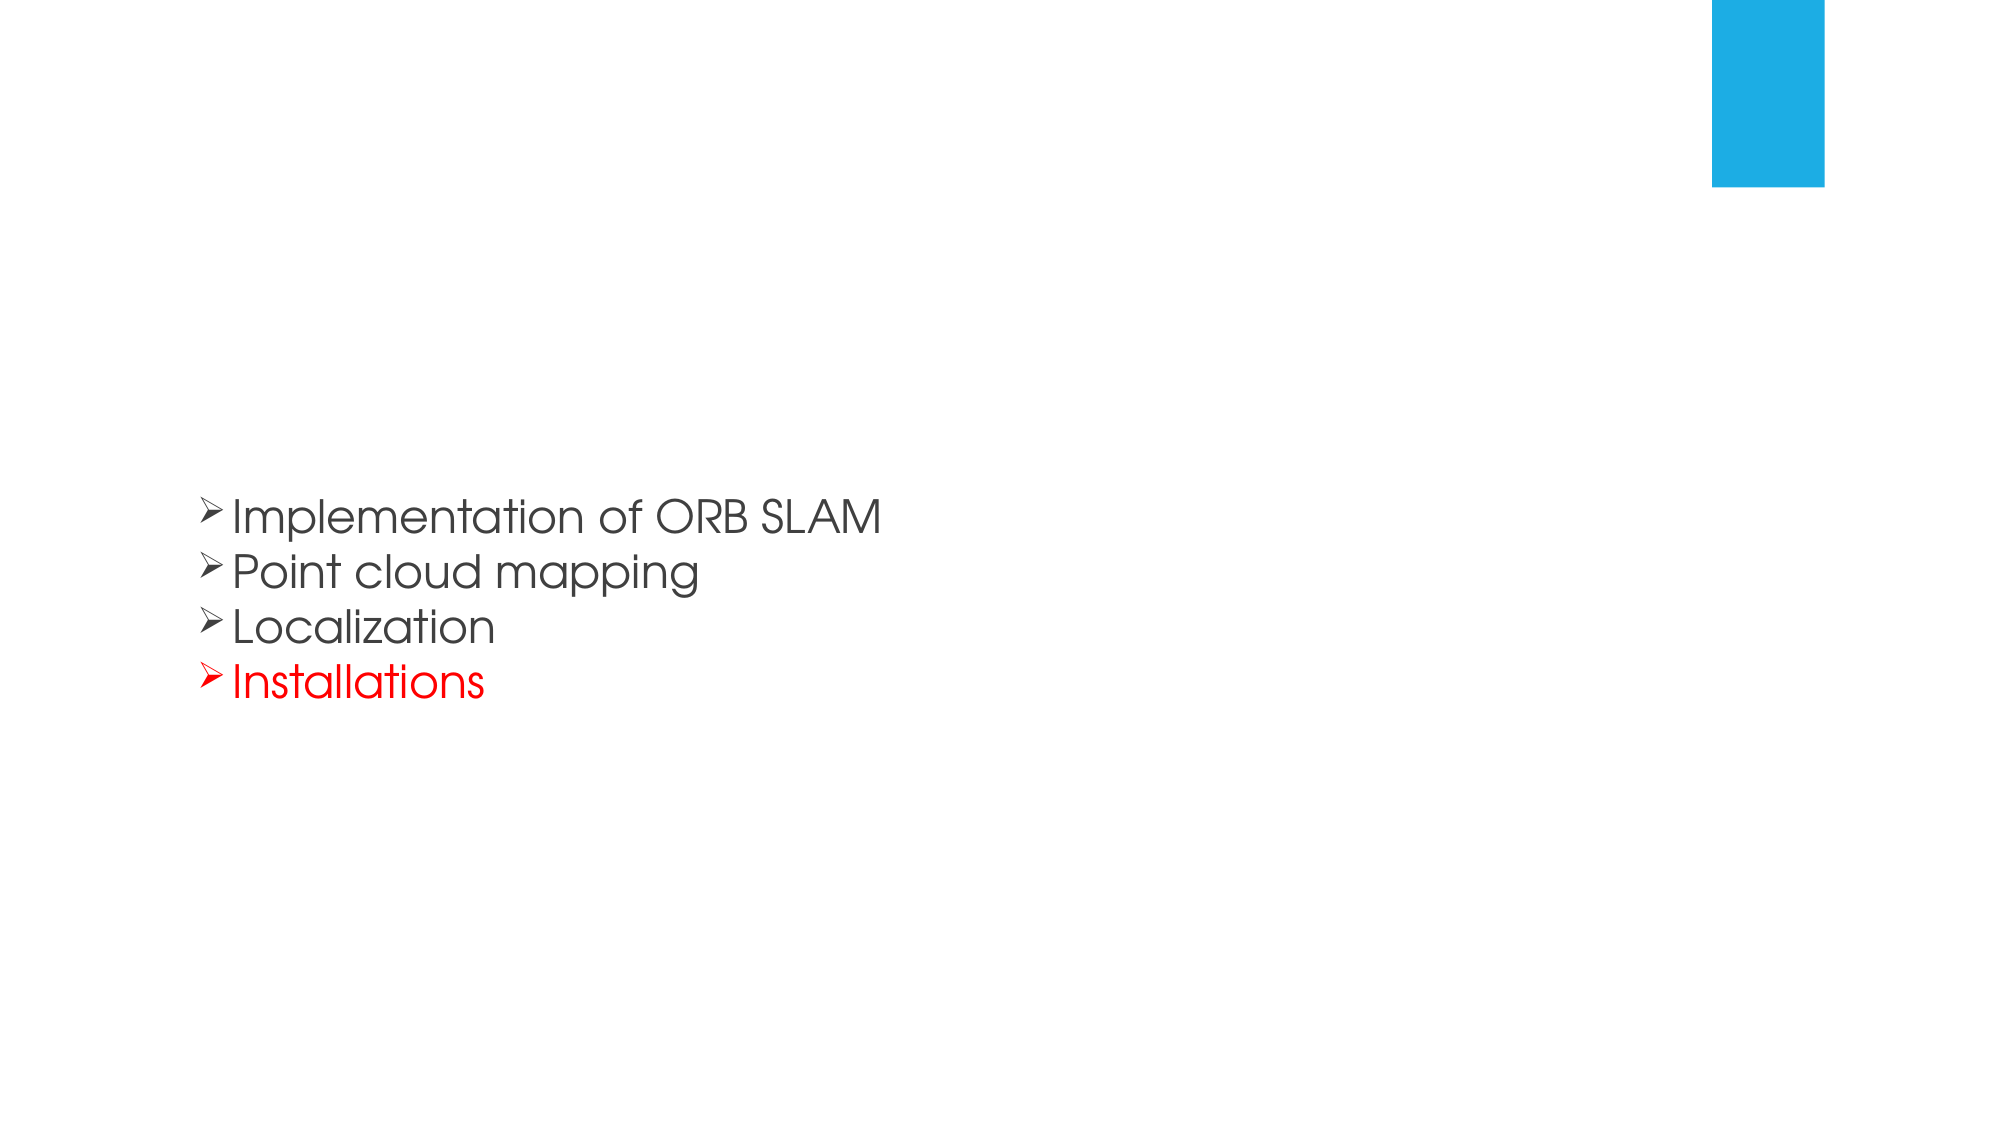

SLAM (Simultaneous Localization & Mapping)
Implementation of ORB SLAM
Point cloud mapping
Localization
Installations